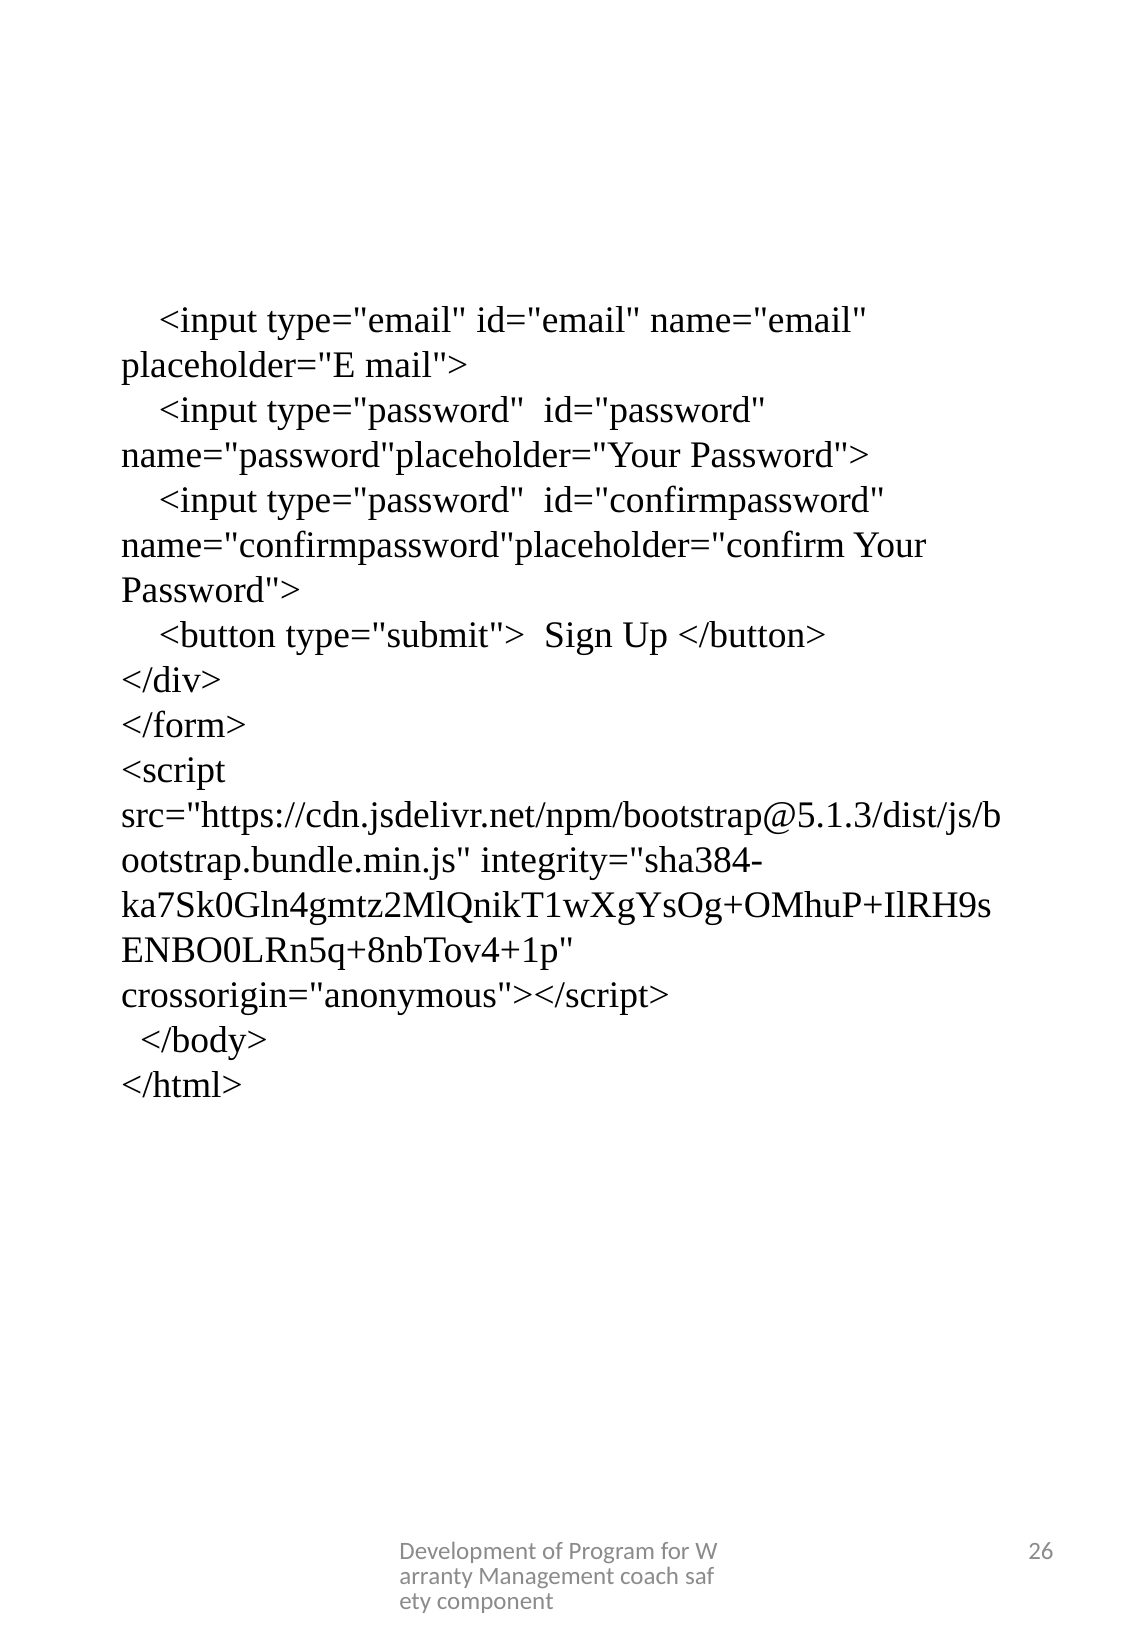

<input type="email" id="email" name="email" placeholder="E mail">
    <input type="password"  id="password" name="password"placeholder="Your Password">
    <input type="password"  id="confirmpassword" name="confirmpassword"placeholder="confirm Your Password">
    <button type="submit">  Sign Up </button>
</div>
</form>
<script src="https://cdn.jsdelivr.net/npm/bootstrap@5.1.3/dist/js/bootstrap.bundle.min.js" integrity="sha384-ka7Sk0Gln4gmtz2MlQnikT1wXgYsOg+OMhuP+IlRH9sENBO0LRn5q+8nbTov4+1p" crossorigin="anonymous"></script>
  </body>
</html>
Development of Program for Warranty Management coach safety component
26